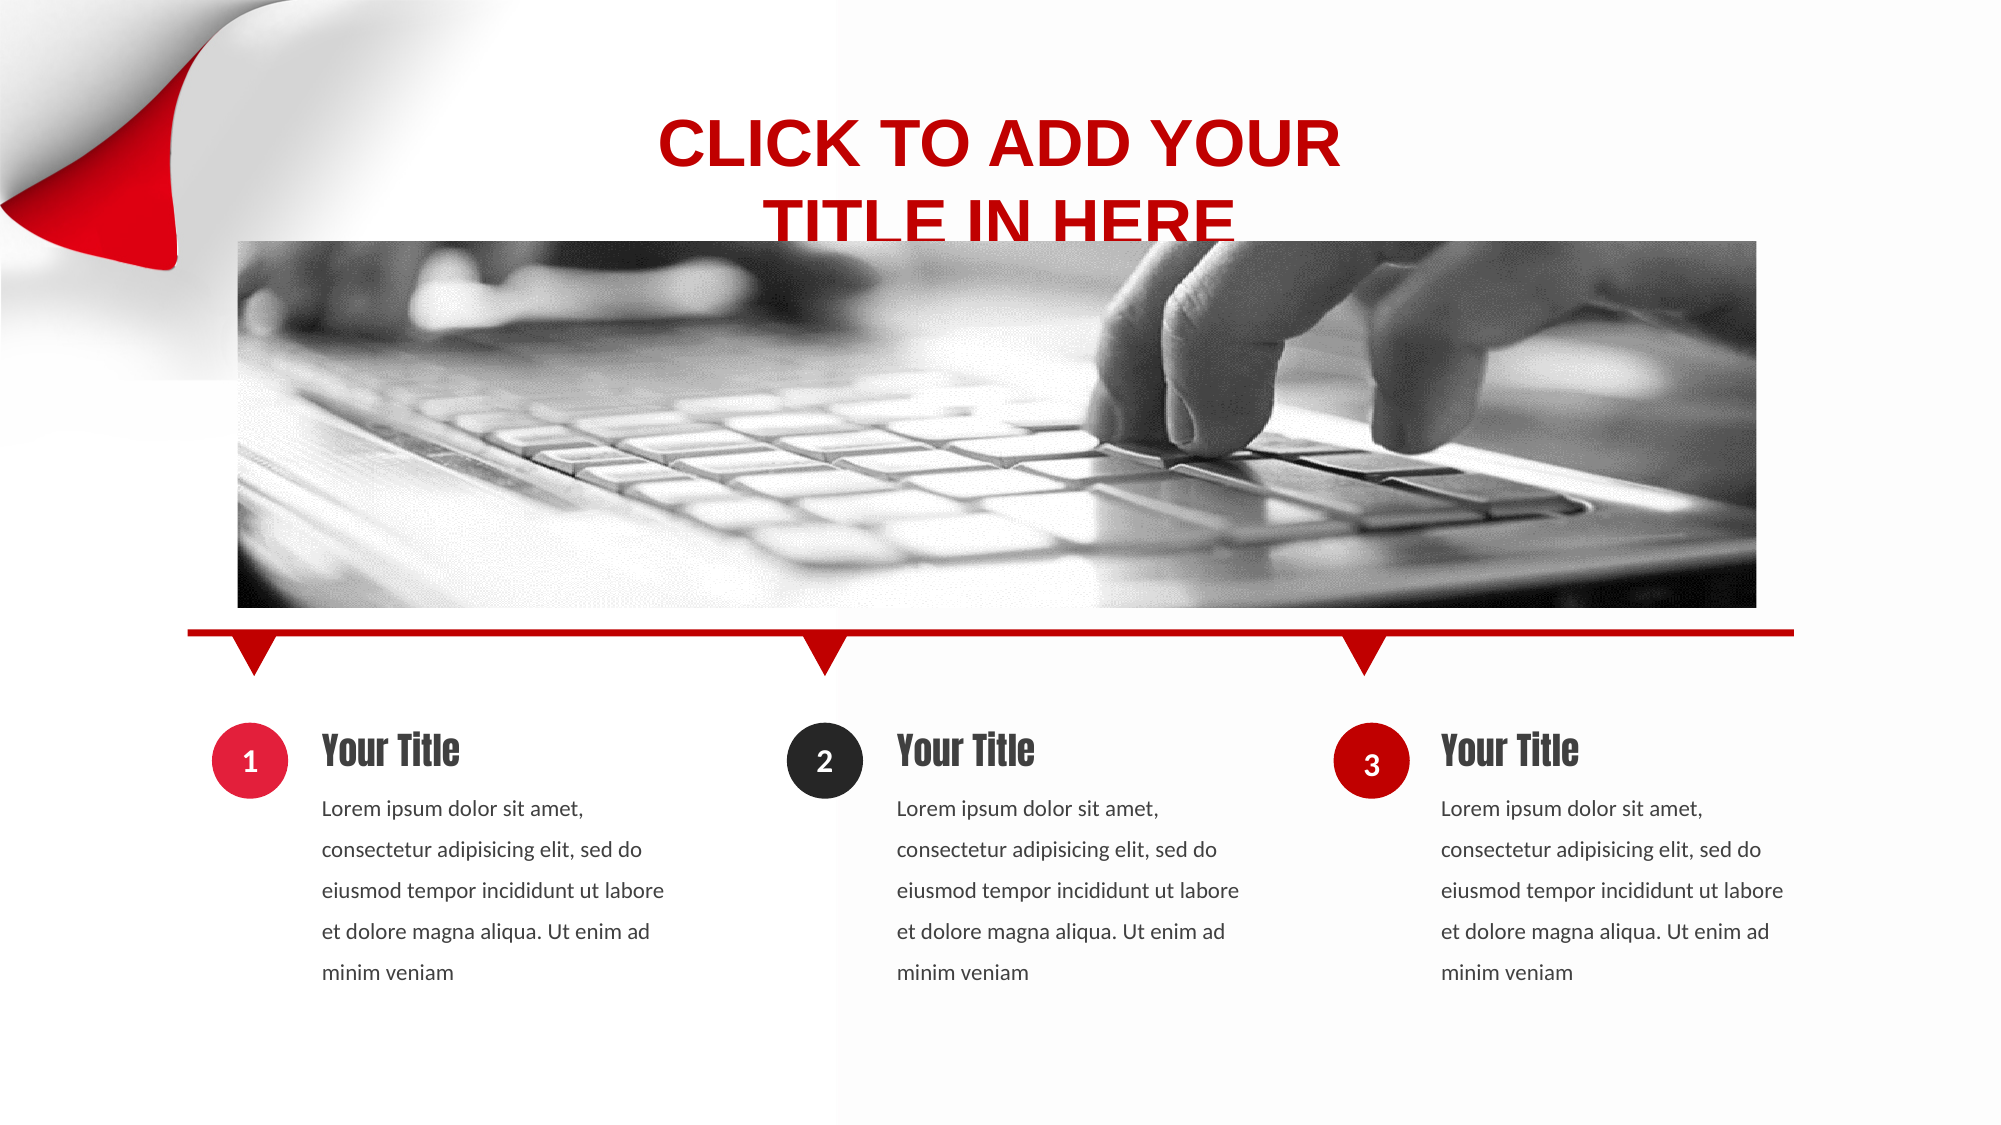

CLICK TO ADD YOUR TITLE IN HERE

1

2

3
Your Title
Lorem ipsum dolor sit amet, consectetur adipisicing elit, sed do eiusmod tempor incididunt ut labore et dolore magna aliqua. Ut enim ad minim veniam
Your Title
Lorem ipsum dolor sit amet, consectetur adipisicing elit, sed do eiusmod tempor incididunt ut labore et dolore magna aliqua. Ut enim ad minim veniam
Your Title
Lorem ipsum dolor sit amet, consectetur adipisicing elit, sed do eiusmod tempor incididunt ut labore et dolore magna aliqua. Ut enim ad minim veniam